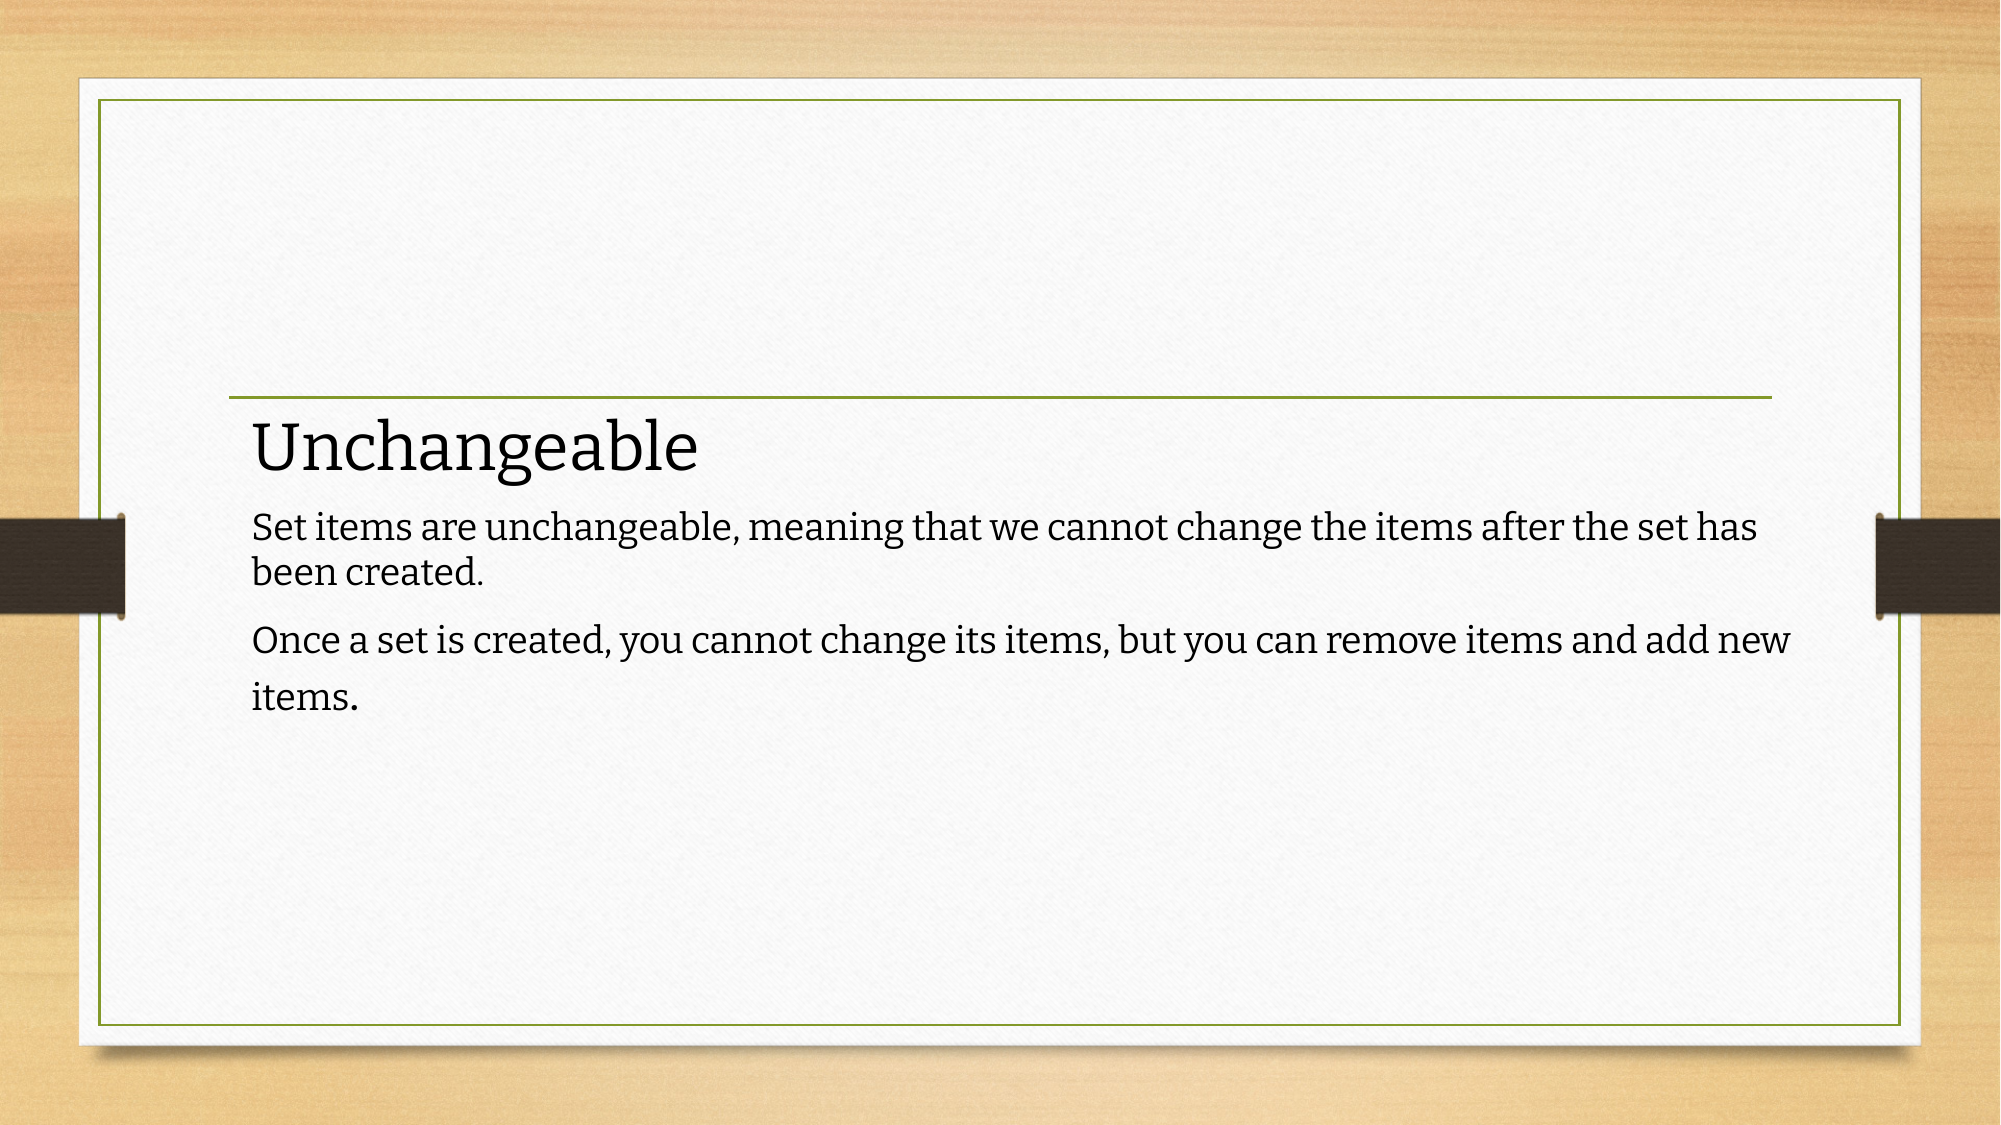

#
Unchangeable
Set items are unchangeable, meaning that we cannot change the items after the set has been created.
Once a set is created, you cannot change its items, but you can remove items and add new items.